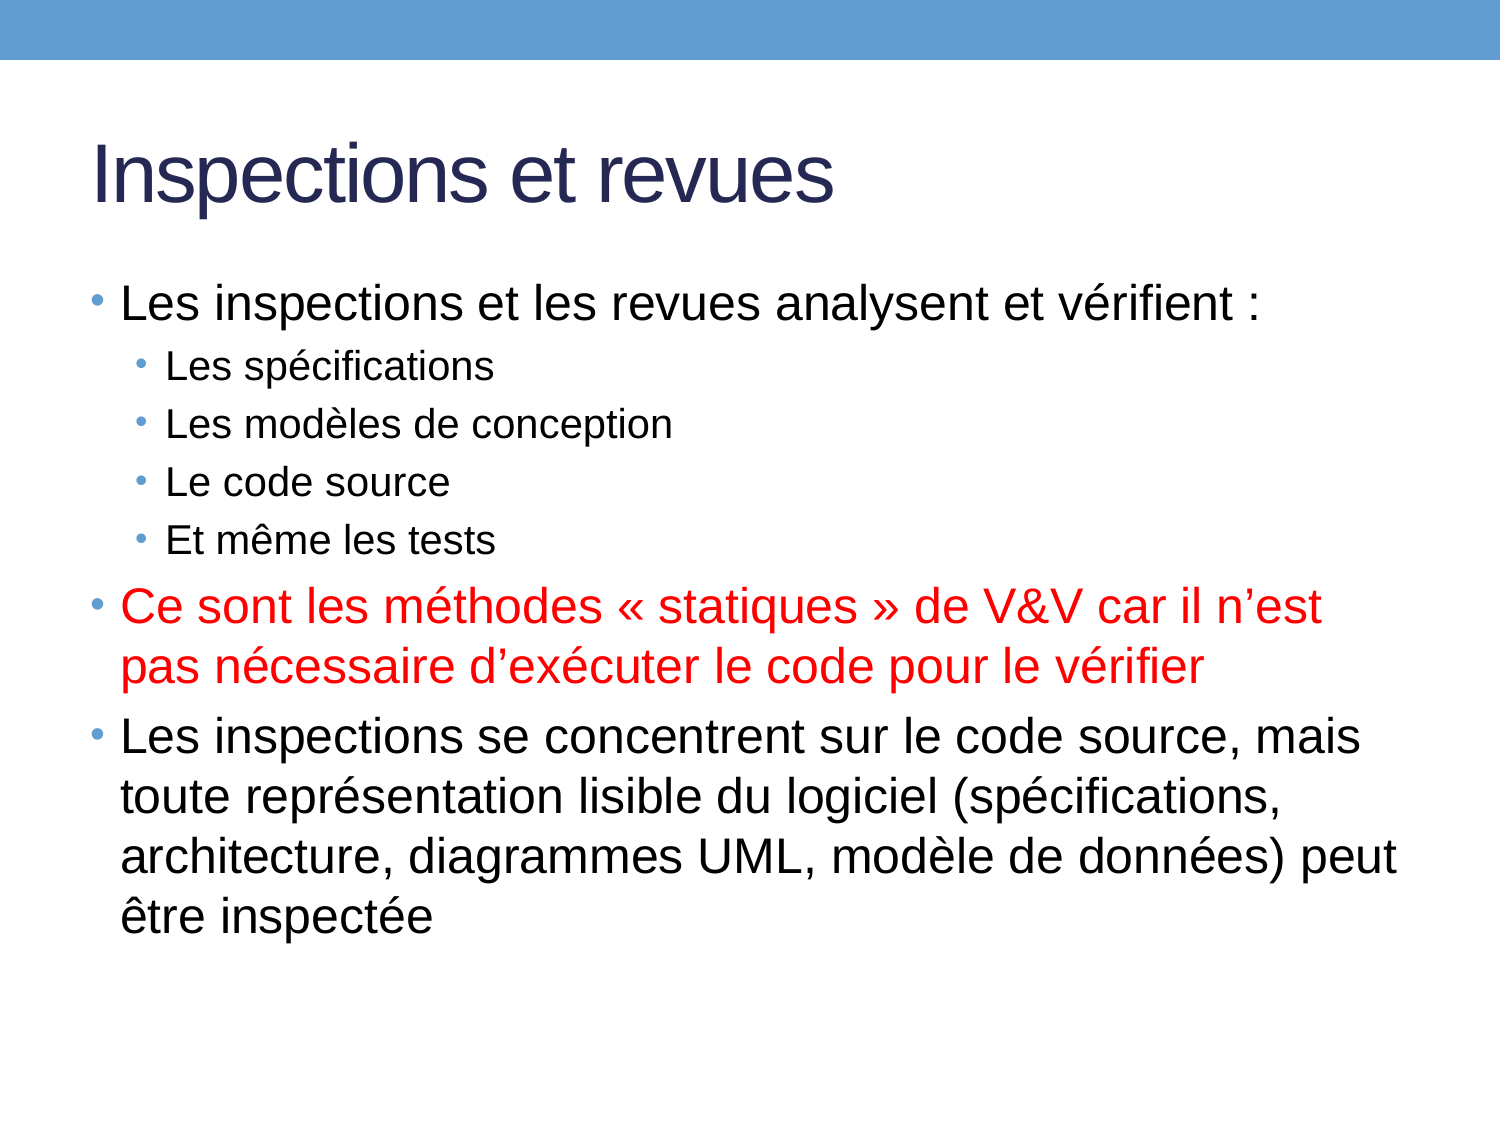

# Inspections et revues
Les inspections et les revues analysent et vérifient :
Les spécifications
Les modèles de conception
Le code source
Et même les tests
Ce sont les méthodes « statiques » de V&V car il n’est pas nécessaire d’exécuter le code pour le vérifier
Les inspections se concentrent sur le code source, mais toute représentation lisible du logiciel (spécifications, architecture, diagrammes UML, modèle de données) peut être inspectée